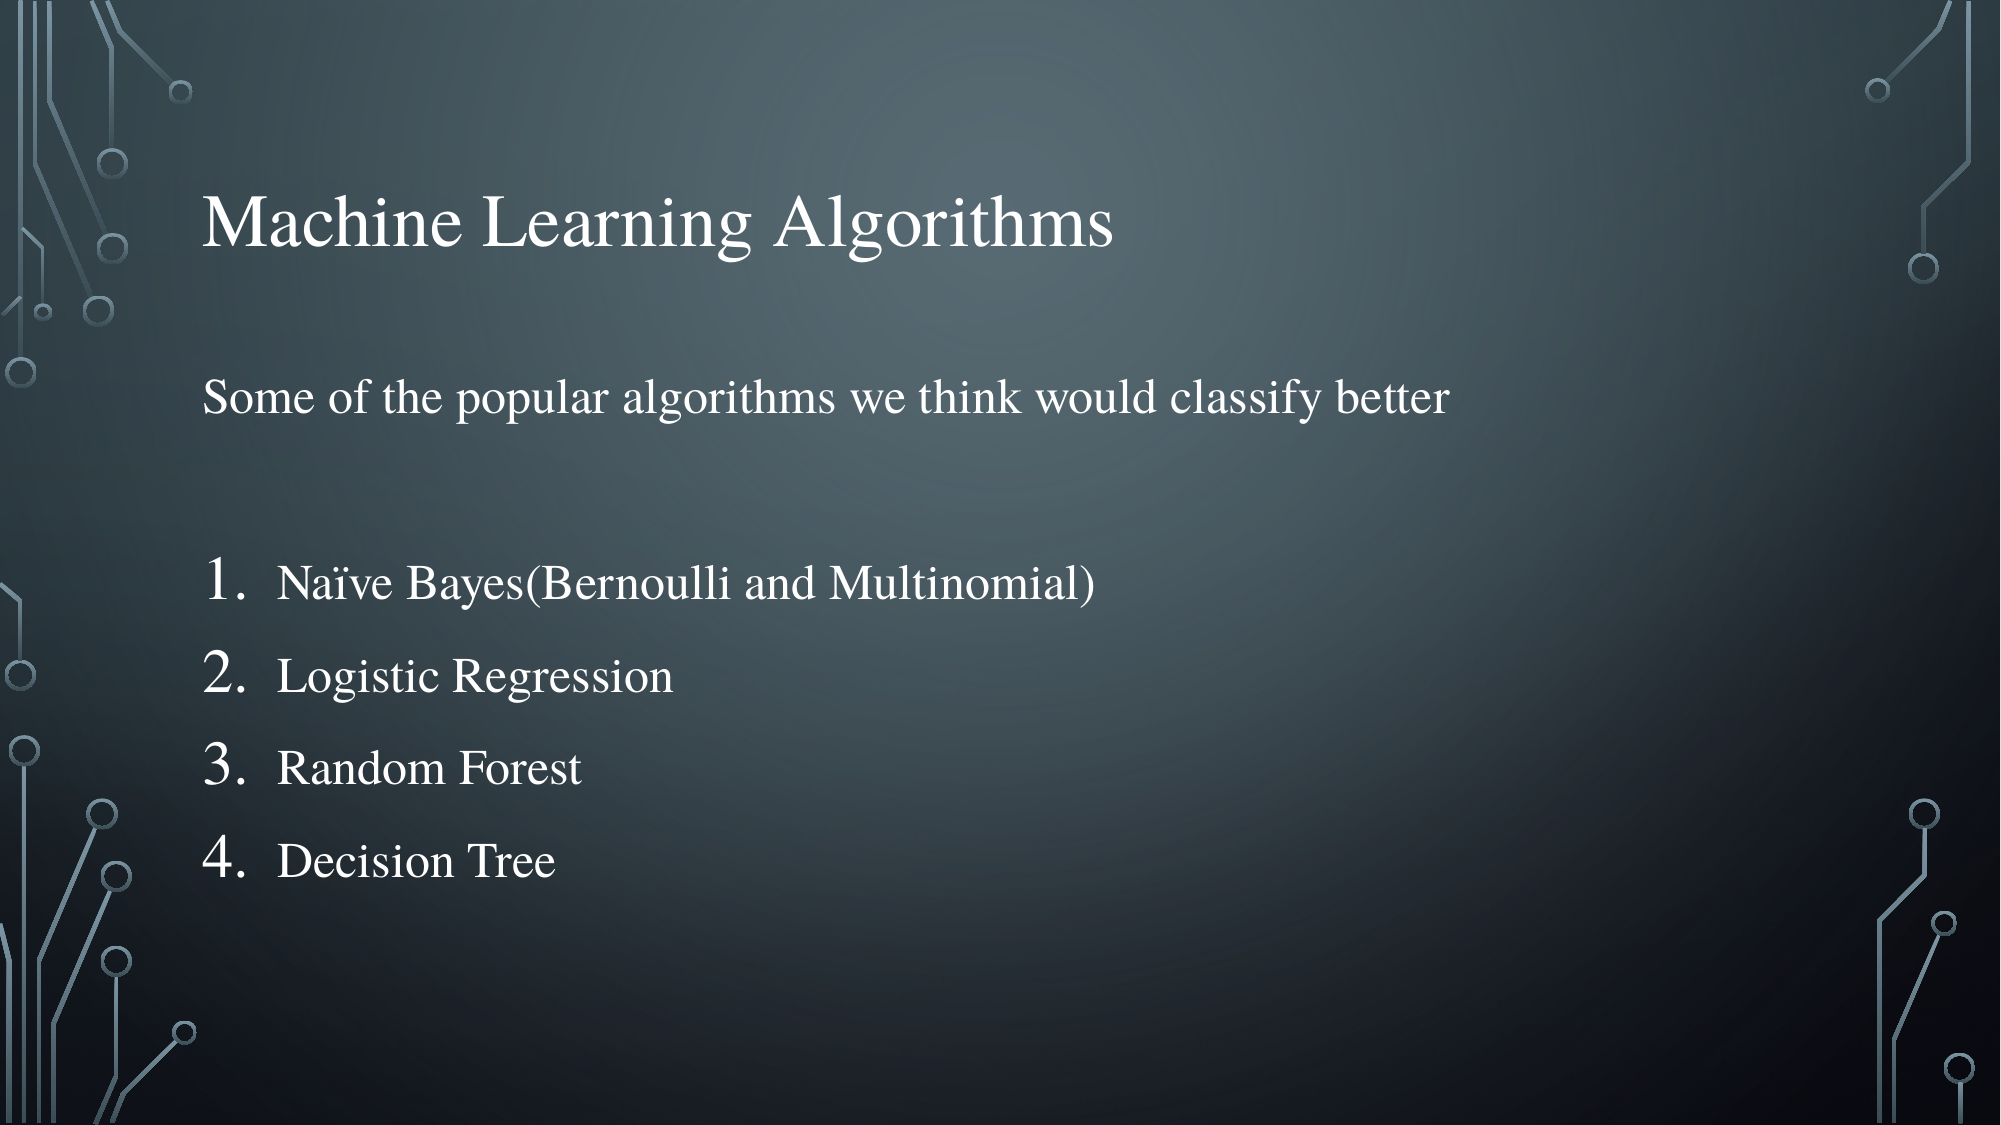

# Machine Learning Algorithms
Some of the popular algorithms we think would classify better

Naïve Bayes(Bernoulli and Multinomial)
Logistic Regression
Random Forest
Decision Tree